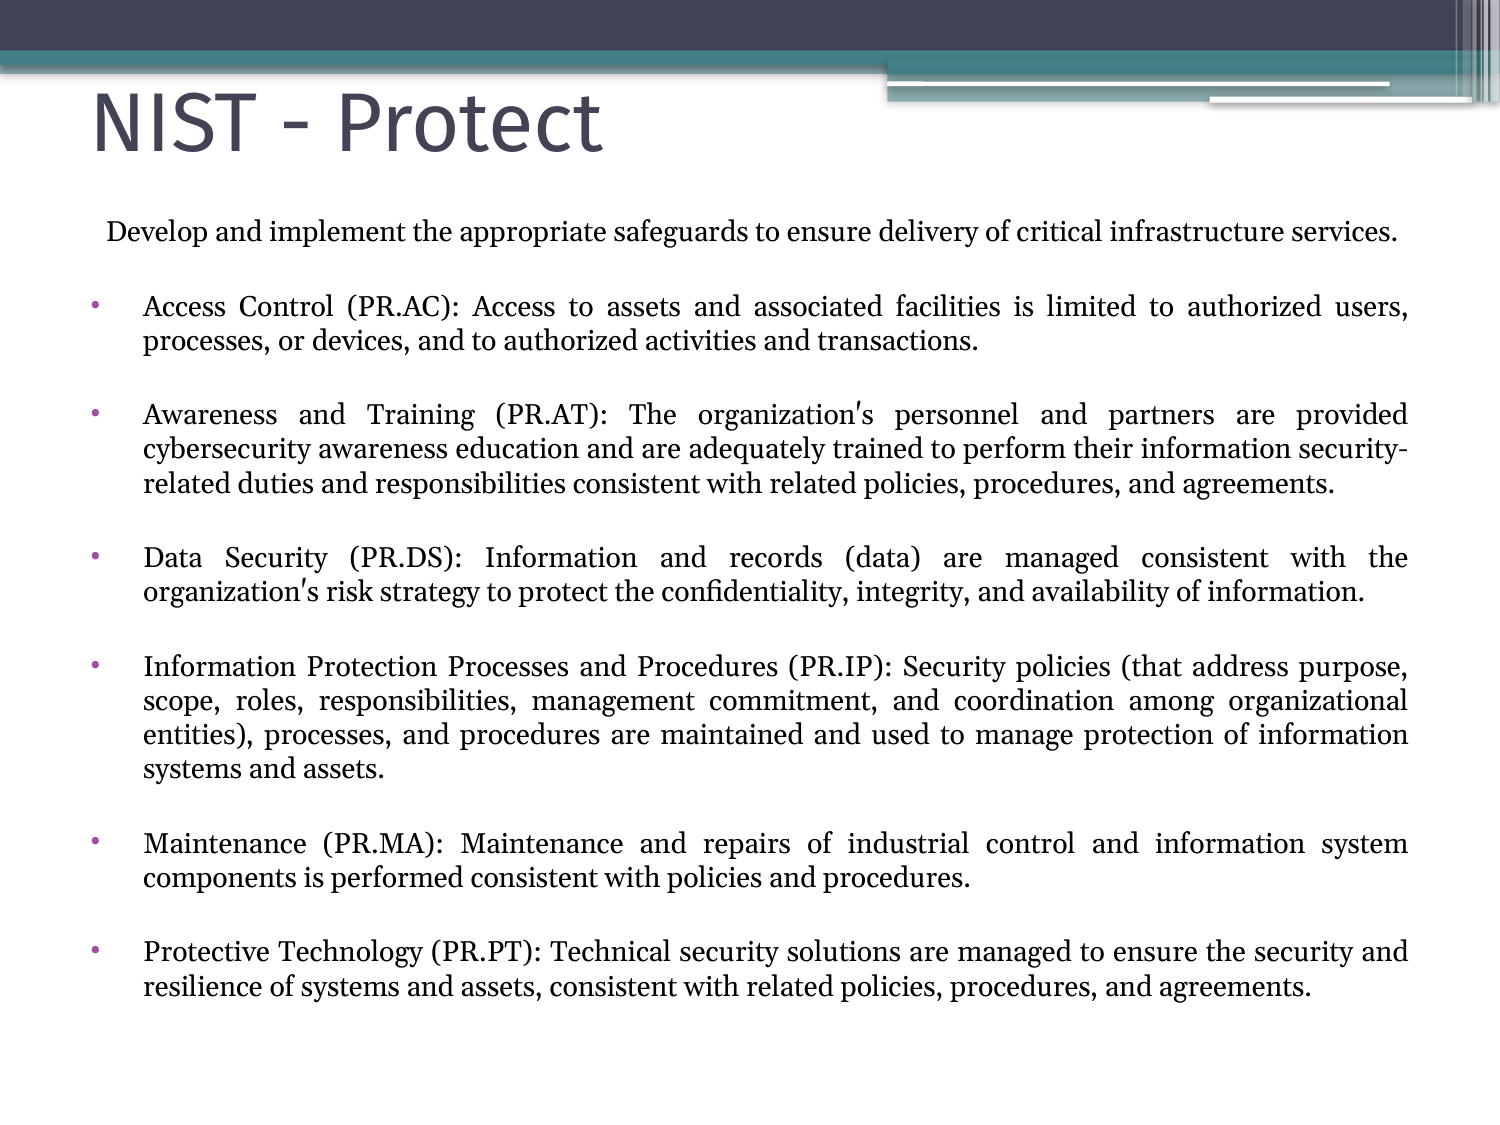

# NIST - Protect
Develop and implement the appropriate safeguards to ensure delivery of critical infrastructure services.

Access Control (PR.AC): Access to assets and associated facilities is limited to authorized users, processes, or devices, and to authorized activities and transactions.

Awareness and Training (PR.AT): The organization's personnel and partners are provided cybersecurity awareness education and are adequately trained to perform their information security-related duties and responsibilities consistent with related policies, procedures, and agreements.

Data Security (PR.DS): Information and records (data) are managed consistent with the organization's risk strategy to protect the confidentiality, integrity, and availability of information.

Information Protection Processes and Procedures (PR.IP): Security policies (that address purpose, scope, roles, responsibilities, management commitment, and coordination among organizational entities), processes, and procedures are maintained and used to manage protection of information systems and assets.

Maintenance (PR.MA): Maintenance and repairs of industrial control and information system components is performed consistent with policies and procedures.

Protective Technology (PR.PT): Technical security solutions are managed to ensure the security and resilience of systems and assets, consistent with related policies, procedures, and agreements.